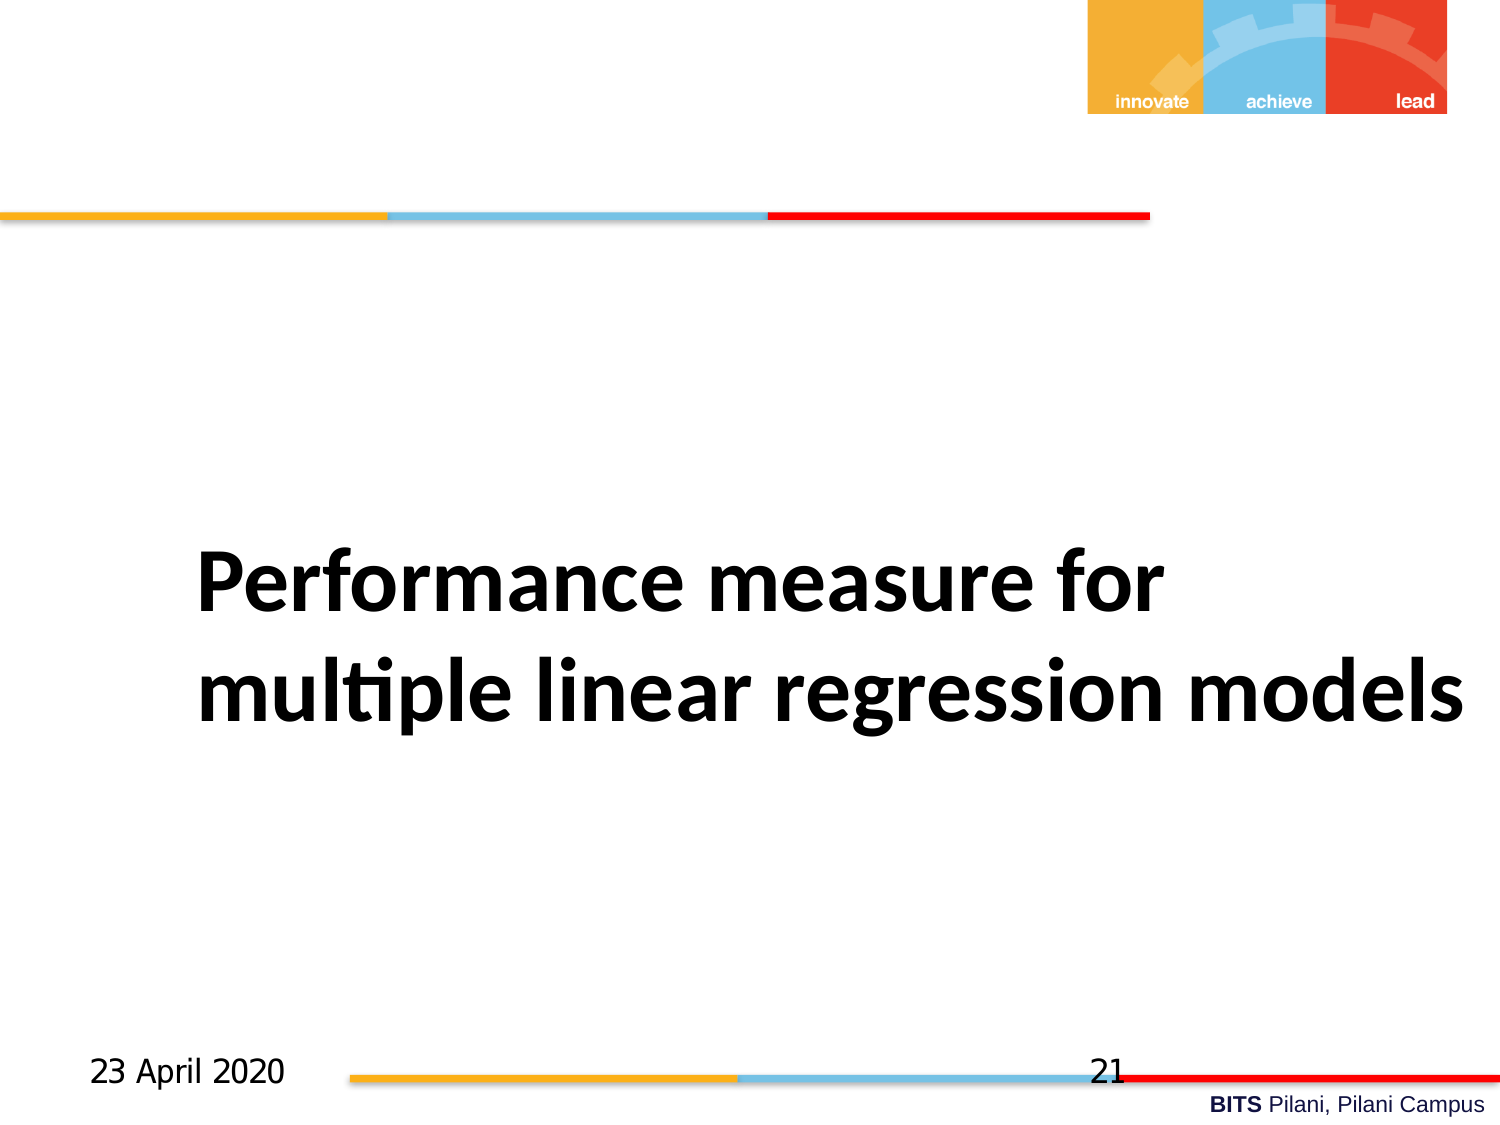

Performance measure for multiple linear regression models

23 April 2020
21